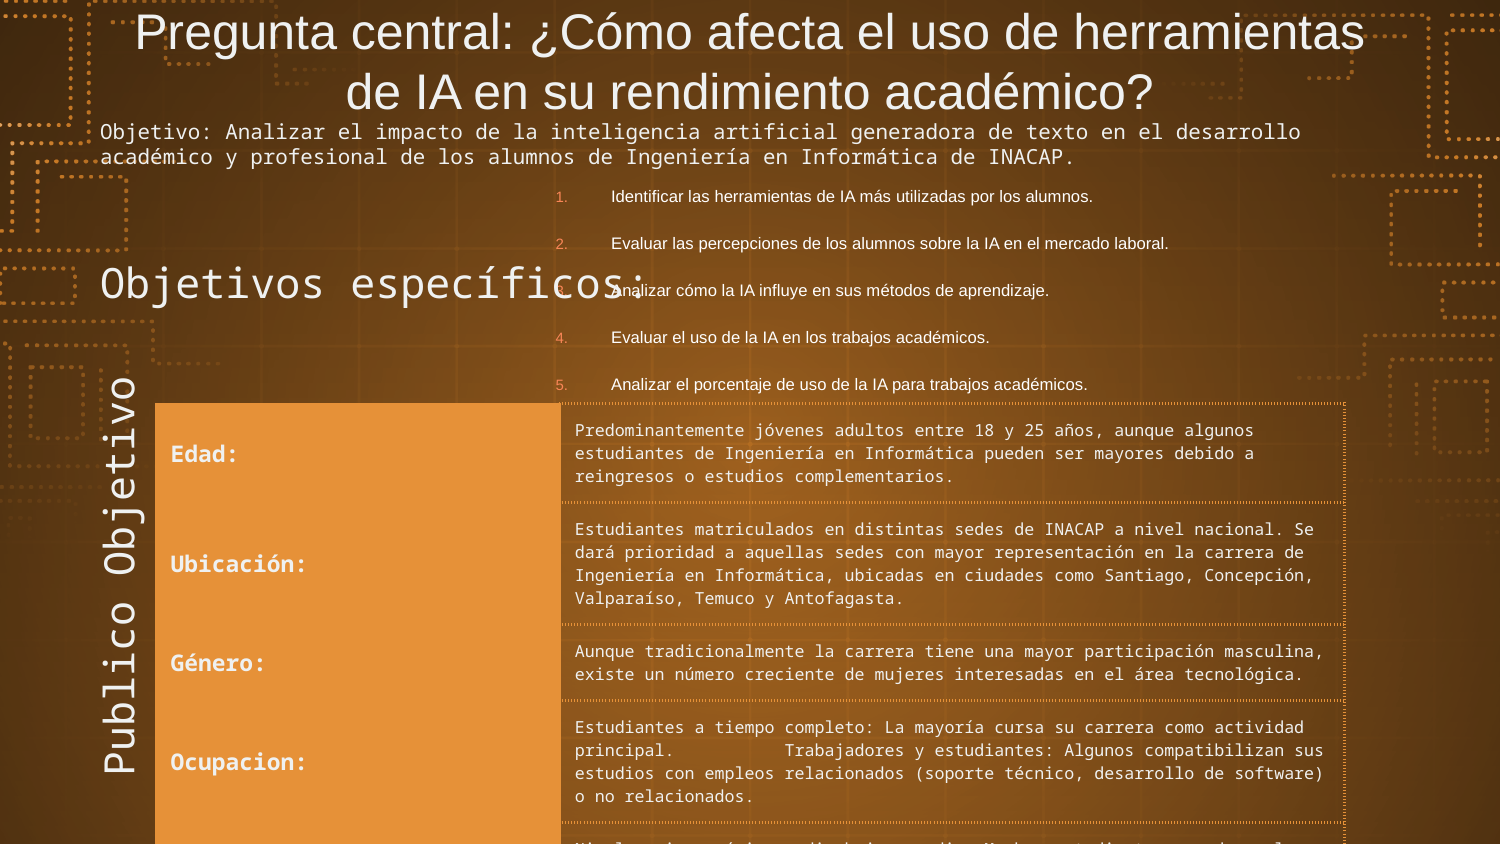

# Pregunta central: ¿Cómo afecta el uso de herramientas de IA en su rendimiento académico?
Objetivo: Analizar el impacto de la inteligencia artificial generadora de texto en el desarrollo académico y profesional de los alumnos de Ingeniería en Informática de INACAP.

Identificar las herramientas de IA más utilizadas por los alumnos.
Evaluar las percepciones de los alumnos sobre la IA en el mercado laboral.
Analizar cómo la IA influye en sus métodos de aprendizaje.
Evaluar el uso de la IA en los trabajos académicos.
Analizar el porcentaje de uso de la IA para trabajos académicos.
Objetivos específicos:
| Edad: | Predominantemente jóvenes adultos entre 18 y 25 años, aunque algunos estudiantes de Ingeniería en Informática pueden ser mayores debido a reingresos o estudios complementarios. |
| --- | --- |
| Ubicación: | Estudiantes matriculados en distintas sedes de INACAP a nivel nacional. Se dará prioridad a aquellas sedes con mayor representación en la carrera de Ingeniería en Informática, ubicadas en ciudades como Santiago, Concepción, Valparaíso, Temuco y Antofagasta. |
| Género: | Aunque tradicionalmente la carrera tiene una mayor participación masculina, existe un número creciente de mujeres interesadas en el área tecnológica. |
| Ocupacion: | Estudiantes a tiempo completo: La mayoría cursa su carrera como actividad principal. Trabajadores y estudiantes: Algunos compatibilizan sus estudios con empleos relacionados (soporte técnico, desarrollo de software) o no relacionados. |
| Factores Socioeconómicos: | Nivel socioeconómico medio-bajo a medio: Muchos estudiantes acceden a la educación superior a través de becas, créditos estatales o programas de financiamiento. Esto podría influir en su acceso a herramientas de IA (algunas son de pago). |
Publico Objetivo